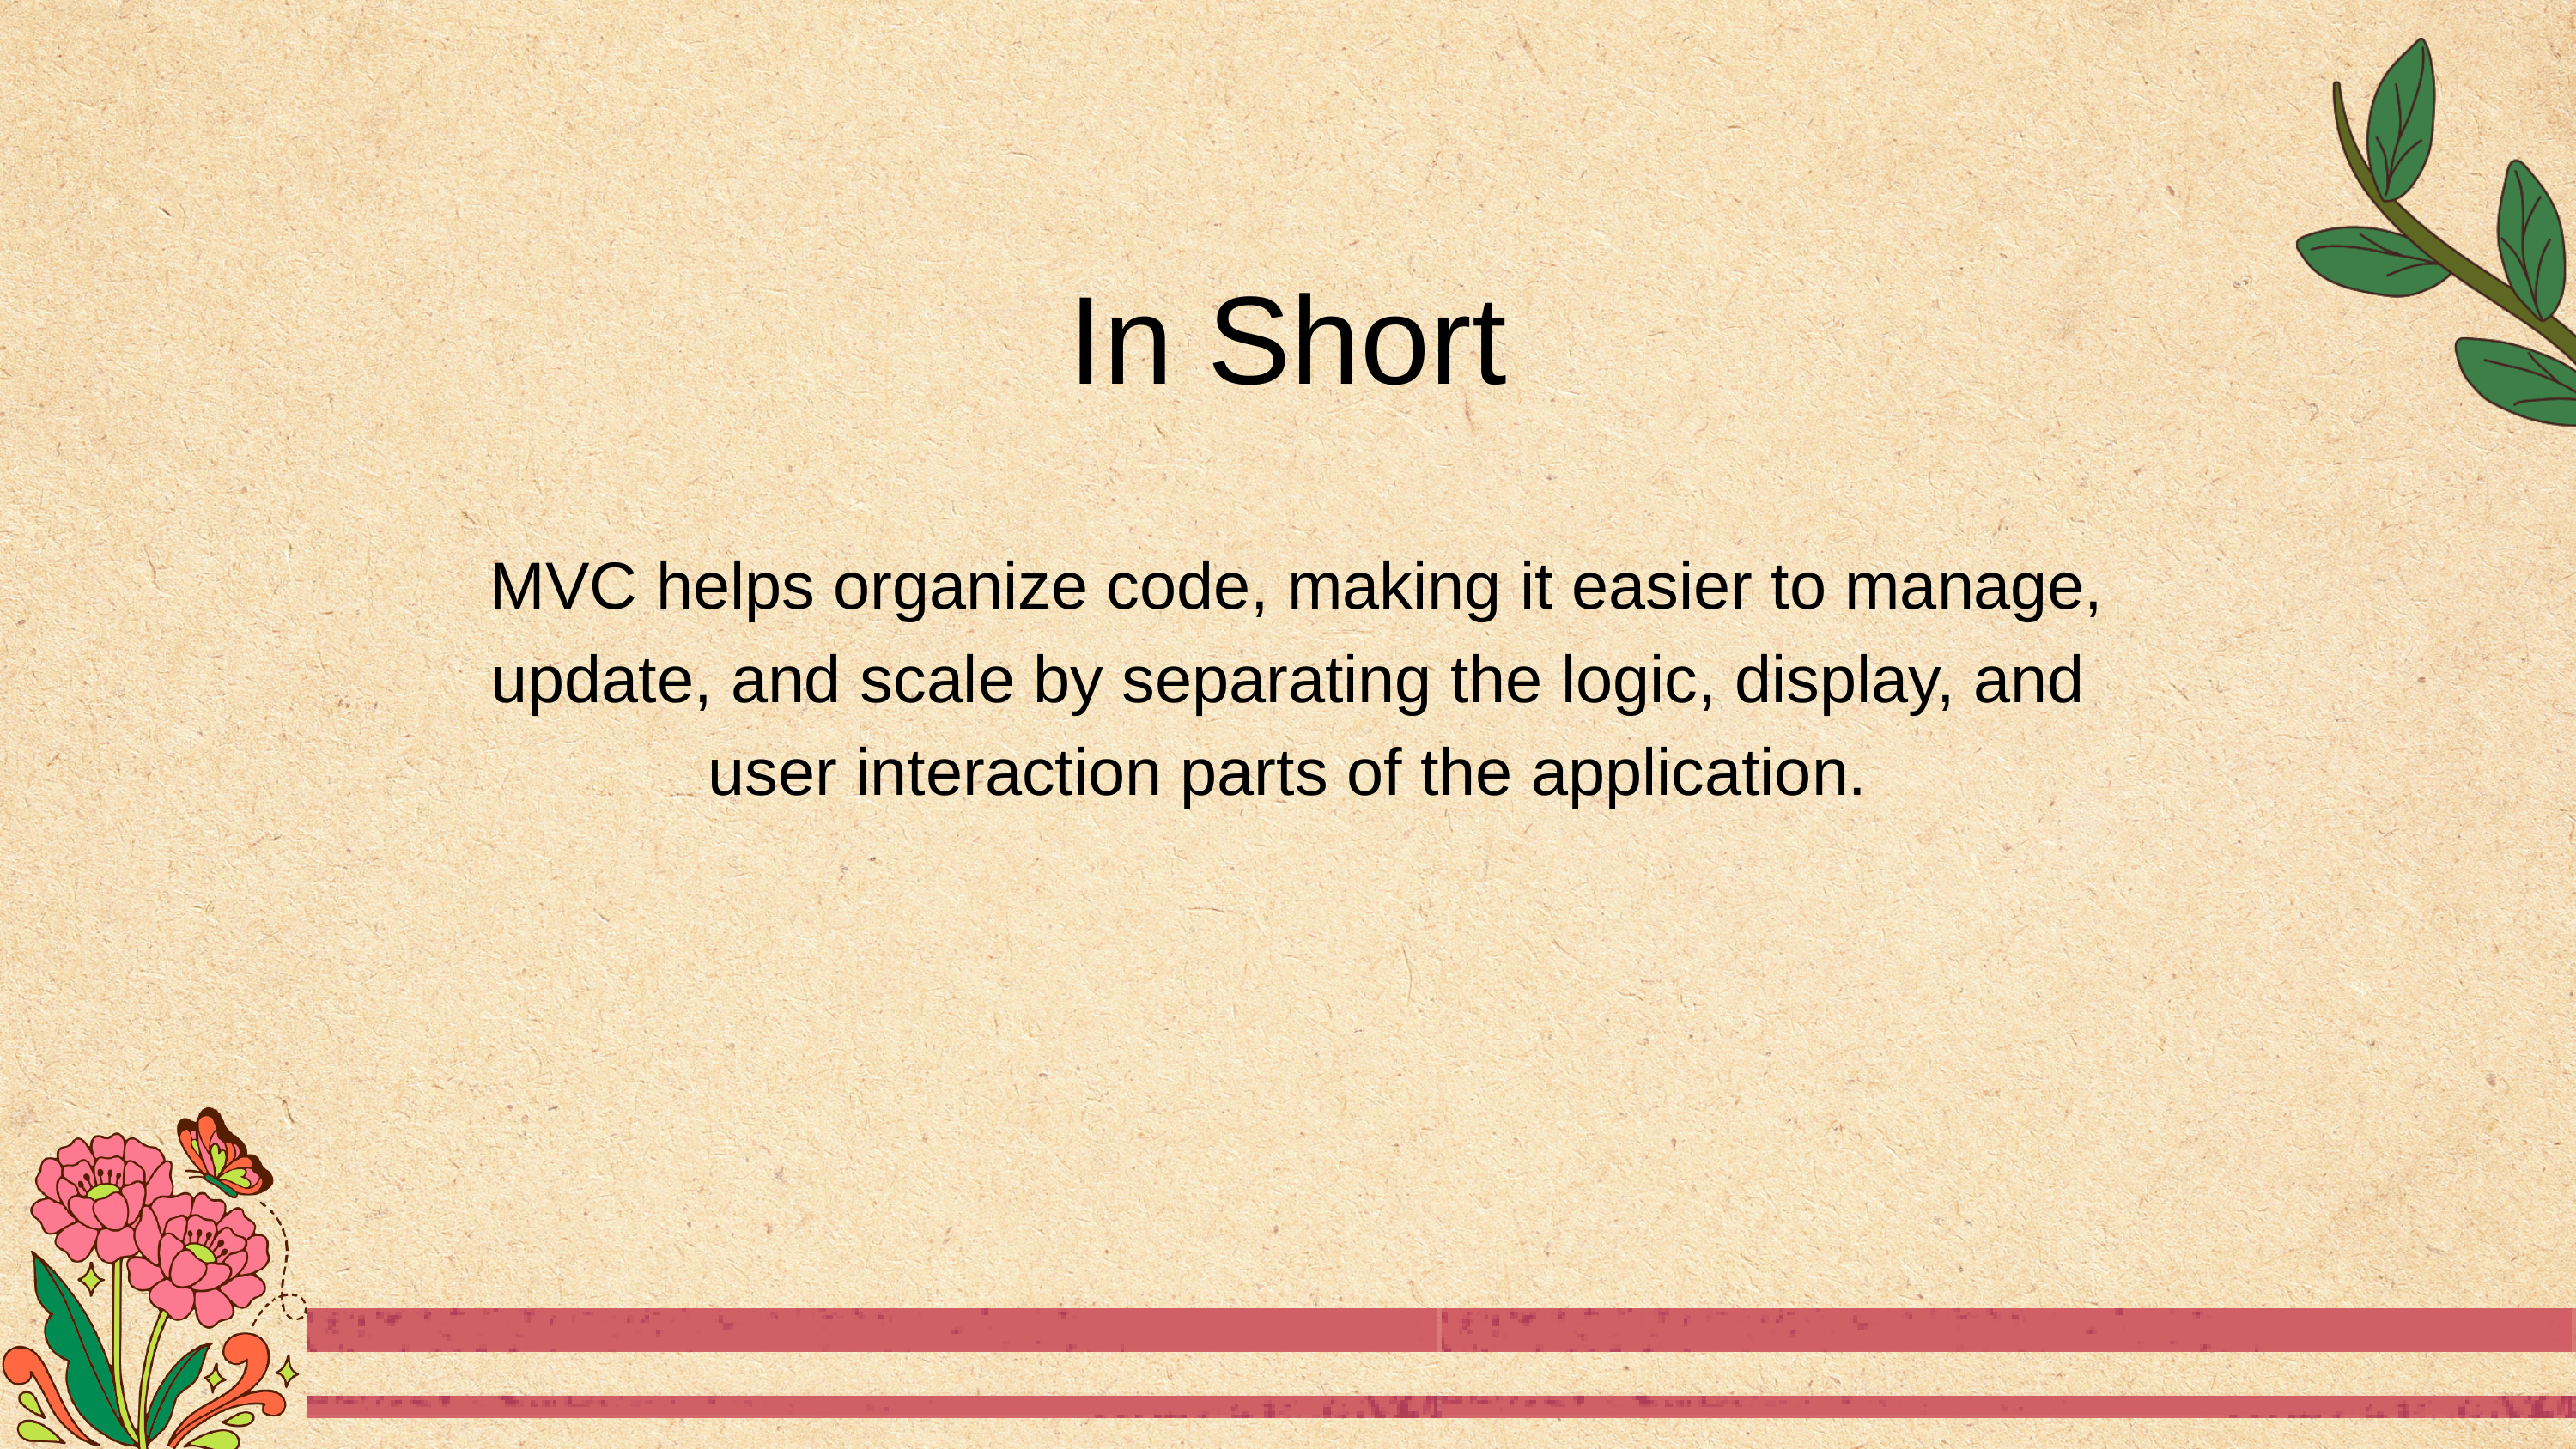

In Short
 MVC helps organize code, making it easier to manage, update, and scale by separating the logic, display, and user interaction parts of the application.